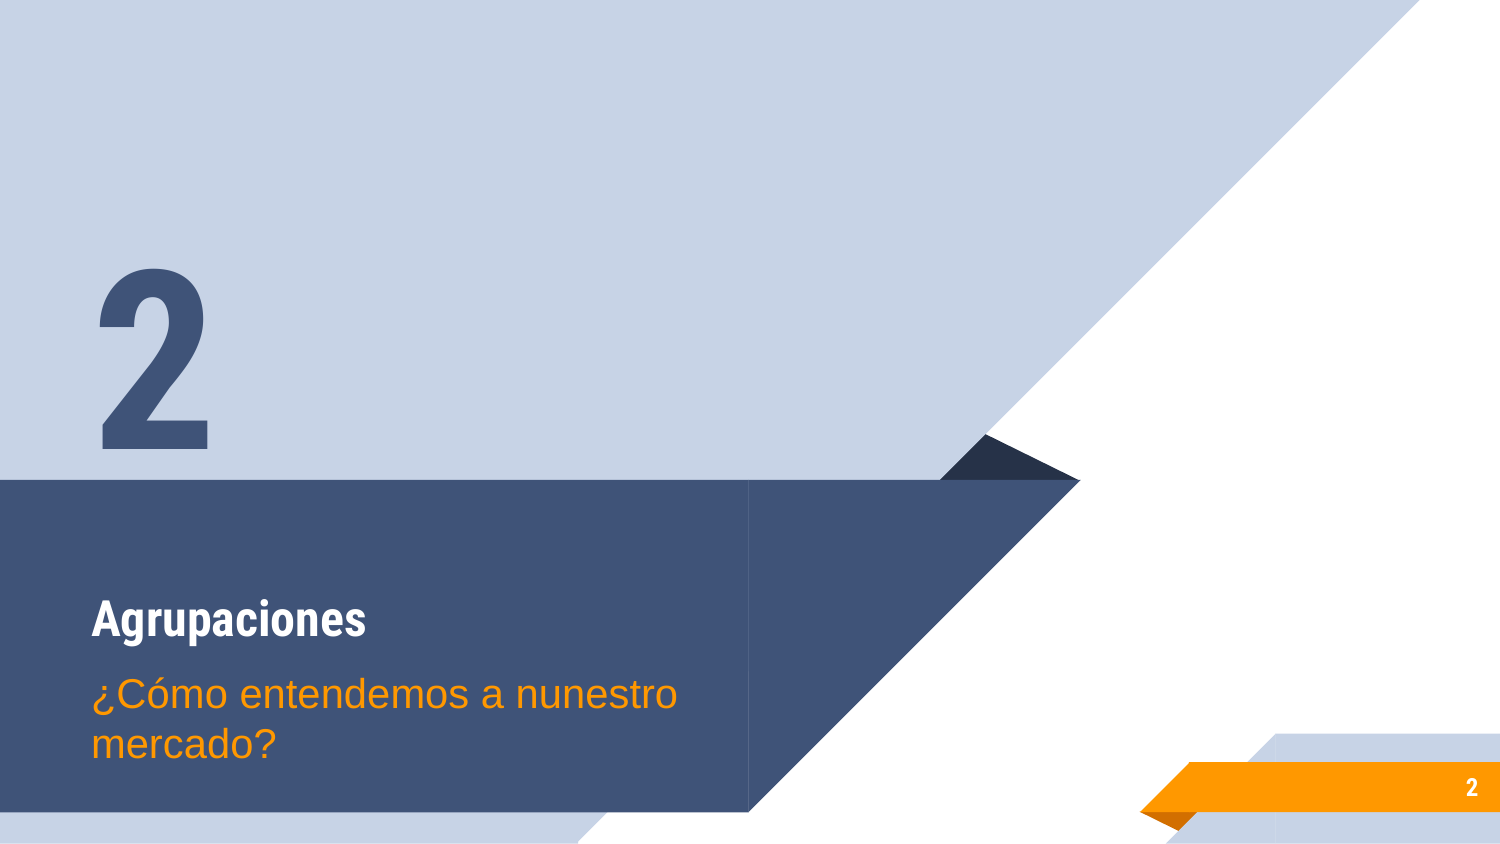

2
# Agrupaciones
¿Cómo entendemos a nunestro mercado?
2